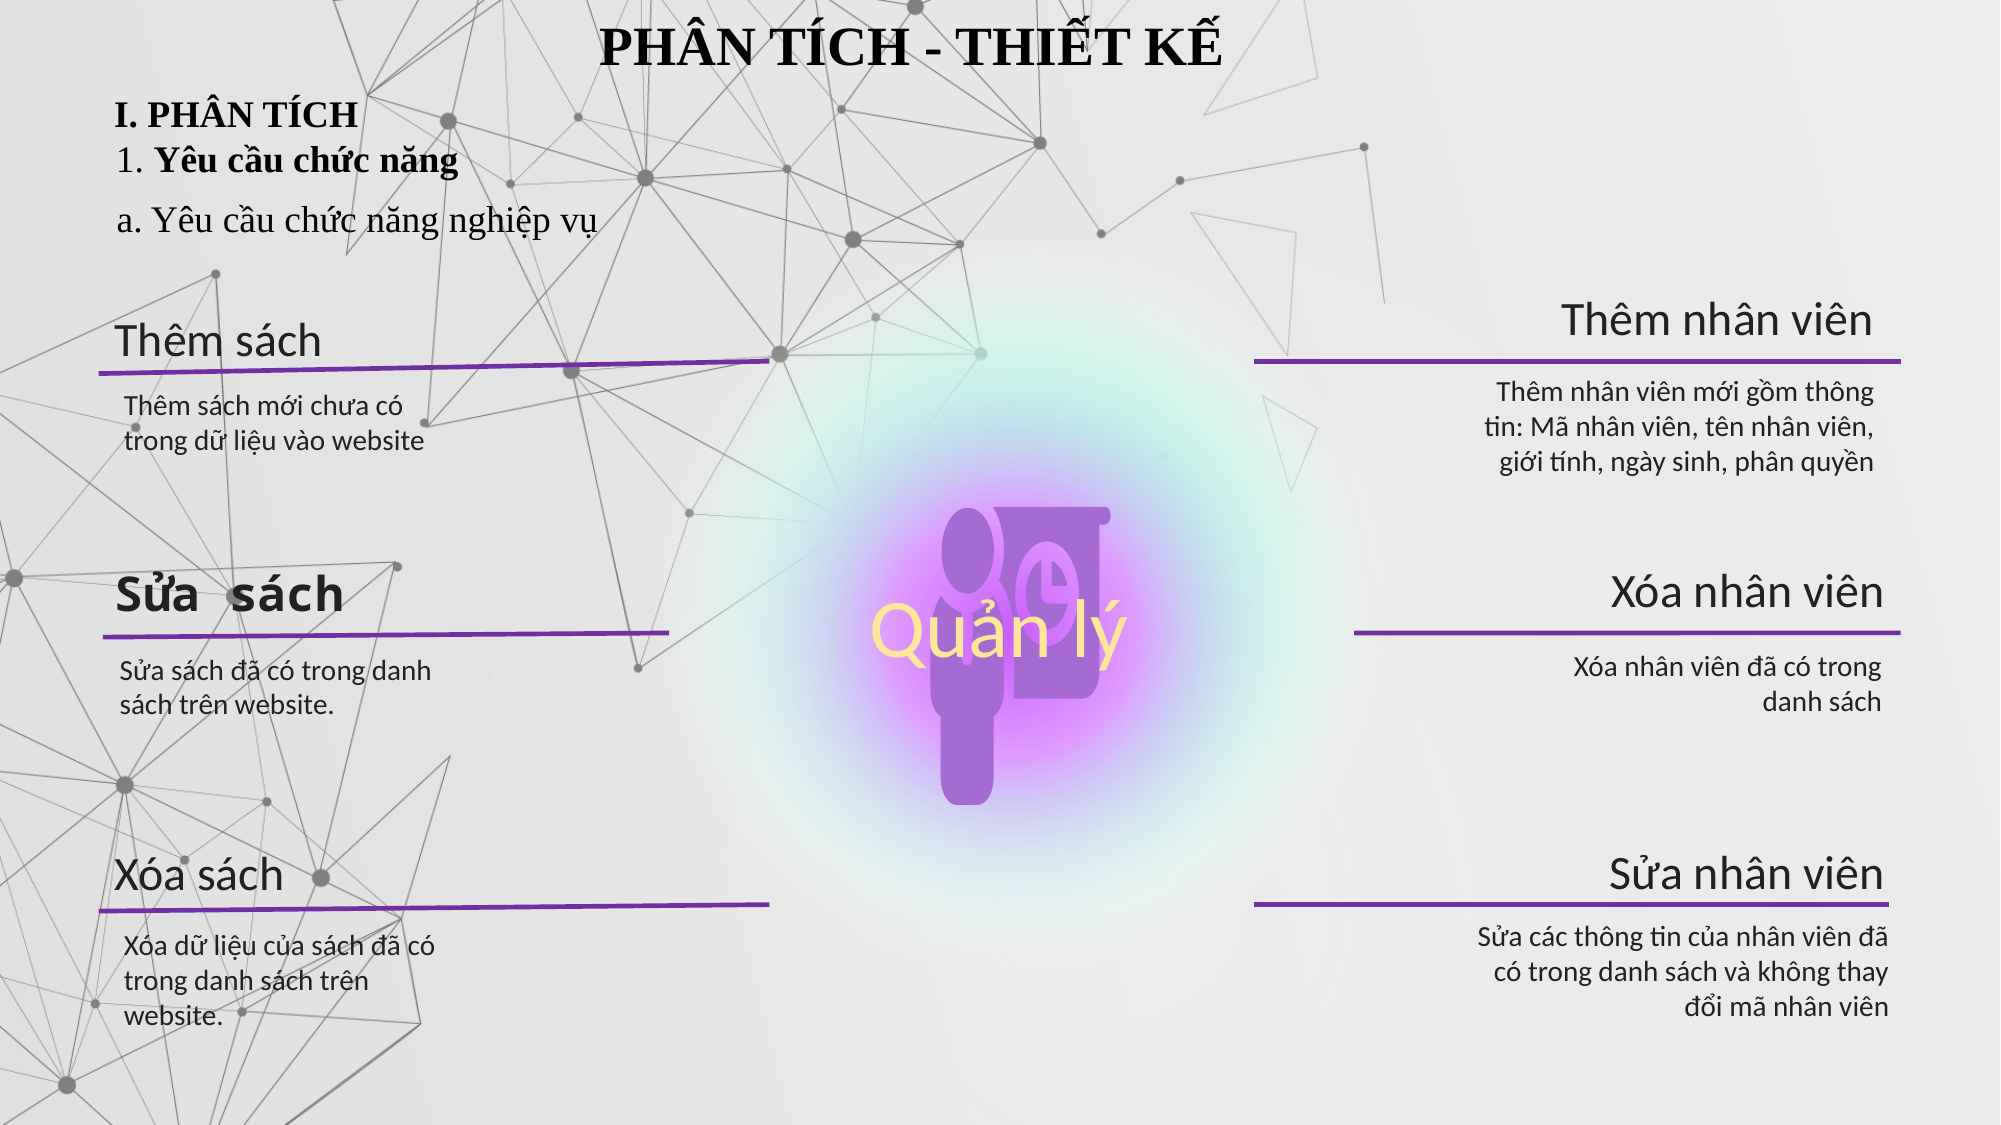

PHÂN TÍCH - THIẾT KẾ

I. PHÂN TÍCH
1. Yêu cầu chức năng
a. Yêu cầu chức năng nghiệp vụ
Thêm nhân viên
Thêm sách
Thêm nhân viên mới gồm thông tin: Mã nhân viên, tên nhân viên, giới tính, ngày sinh, phân quyền
Thêm sách mới chưa có trong dữ liệu vào website

Xóa nhân viên
Sửa sách
Quản lý
Xóa nhân viên đã có trong danh sách
Sửa sách đã có trong danh sách trên website.
Sửa nhân viên
Xóa sách
Sửa các thông tin của nhân viên đã có trong danh sách và không thay đổi mã nhân viên
Xóa dữ liệu của sách đã có trong danh sách trên website.